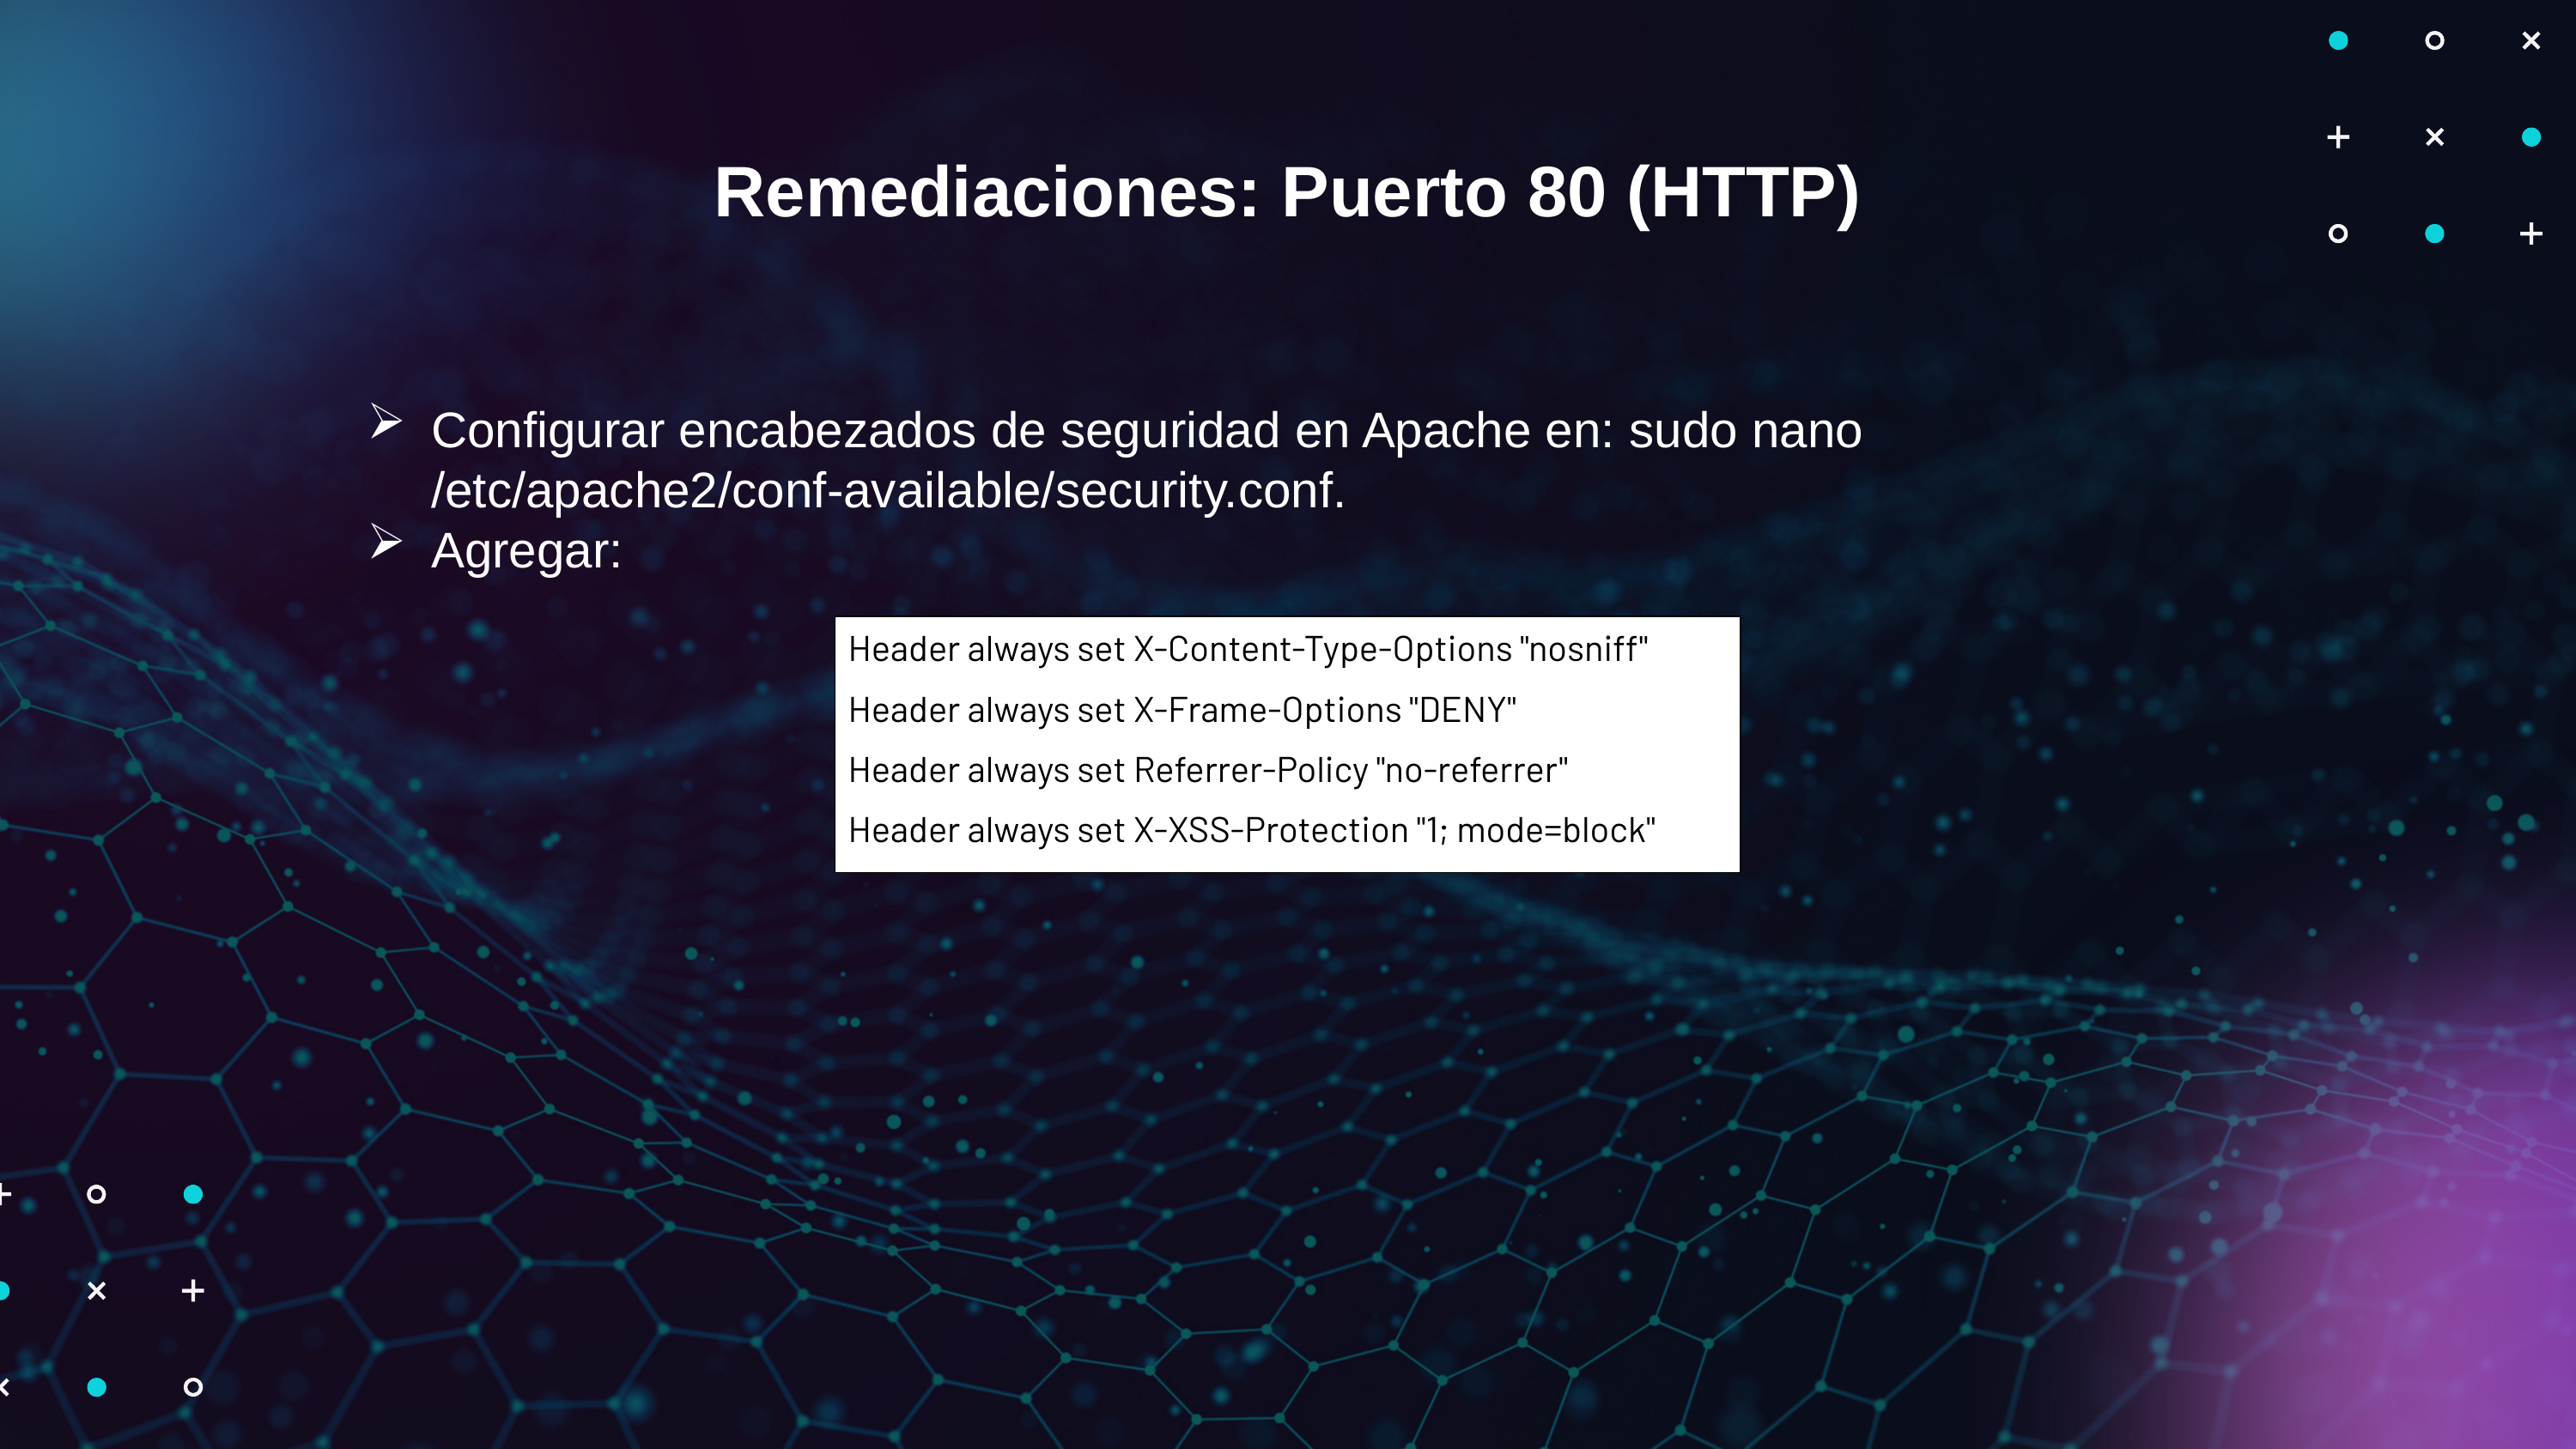

Remediaciones: Puerto 80 (HTTP)
Configurar encabezados de seguridad en Apache en: sudo nano /etc/apache2/conf-available/security.conf.
Agregar:
Header always set X-Content-Type-Options "nosniff"
Header always set X-Frame-Options "DENY"
Header always set Referrer-Policy "no-referrer"
Header always set X-XSS-Protection "1; mode=block"